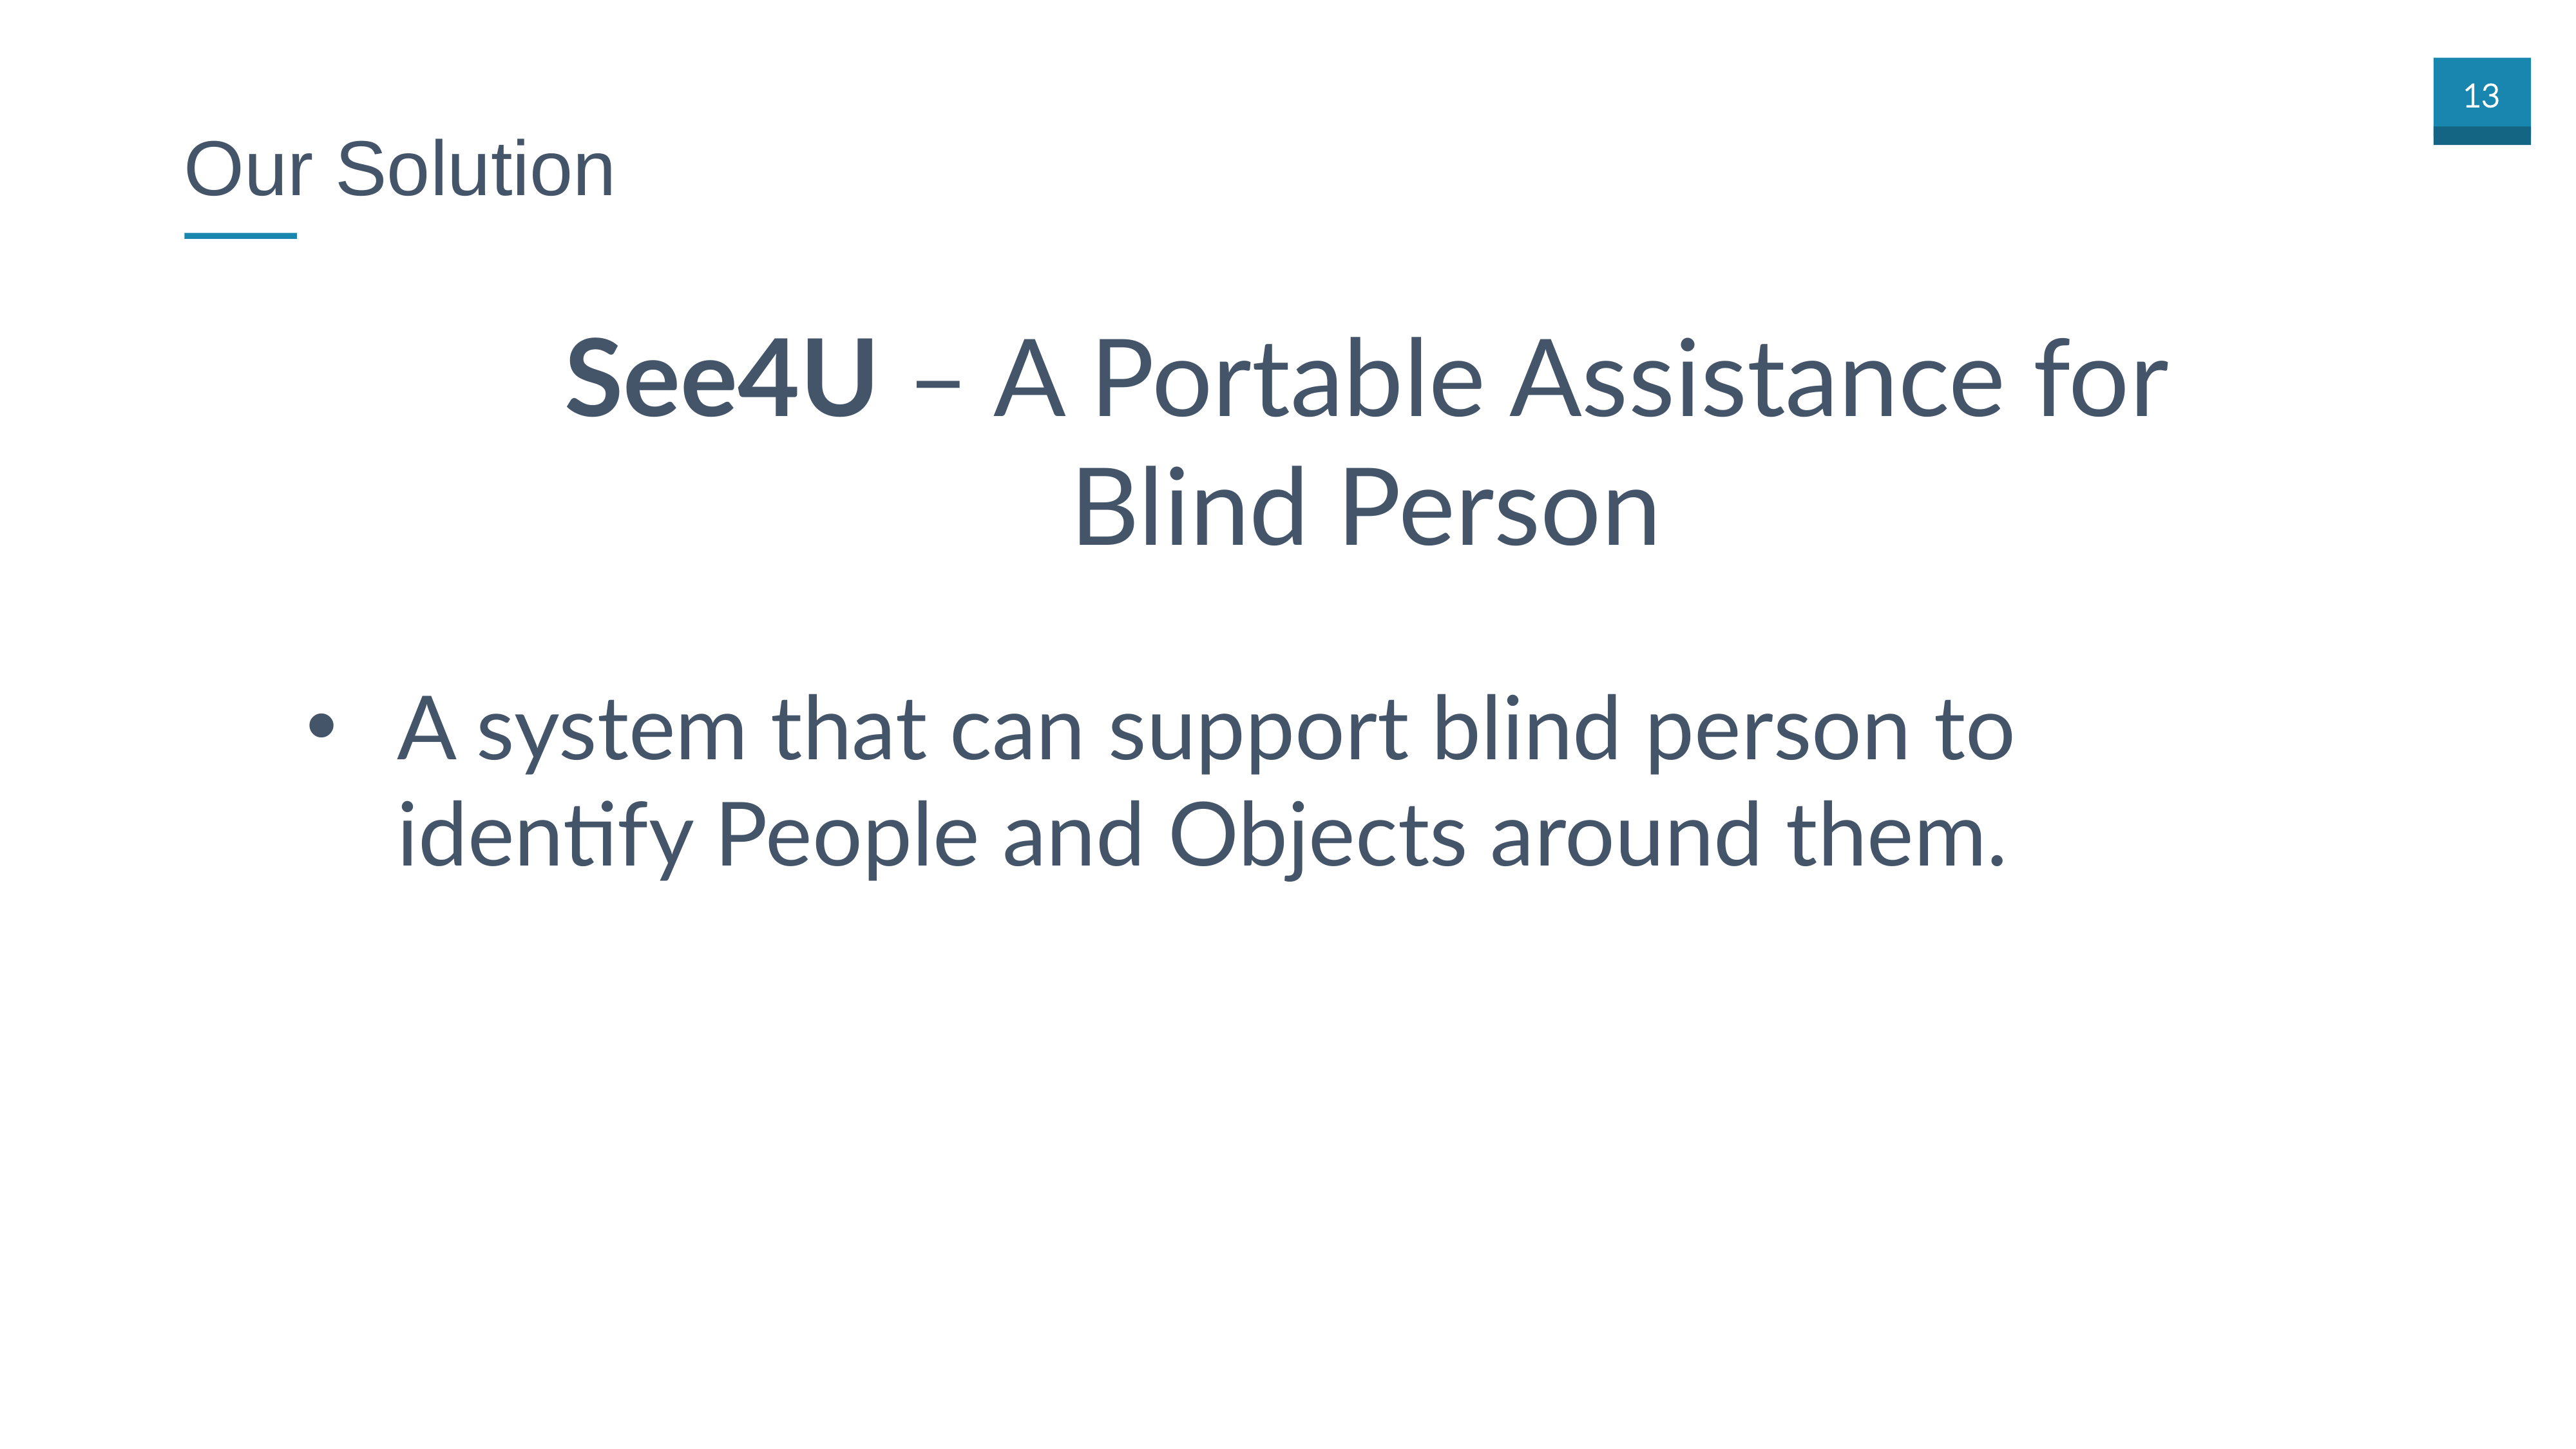

Our Solution

See4U – A Portable Assistance for Blind Person
A system that can support blind person to identify People and Objects around them.